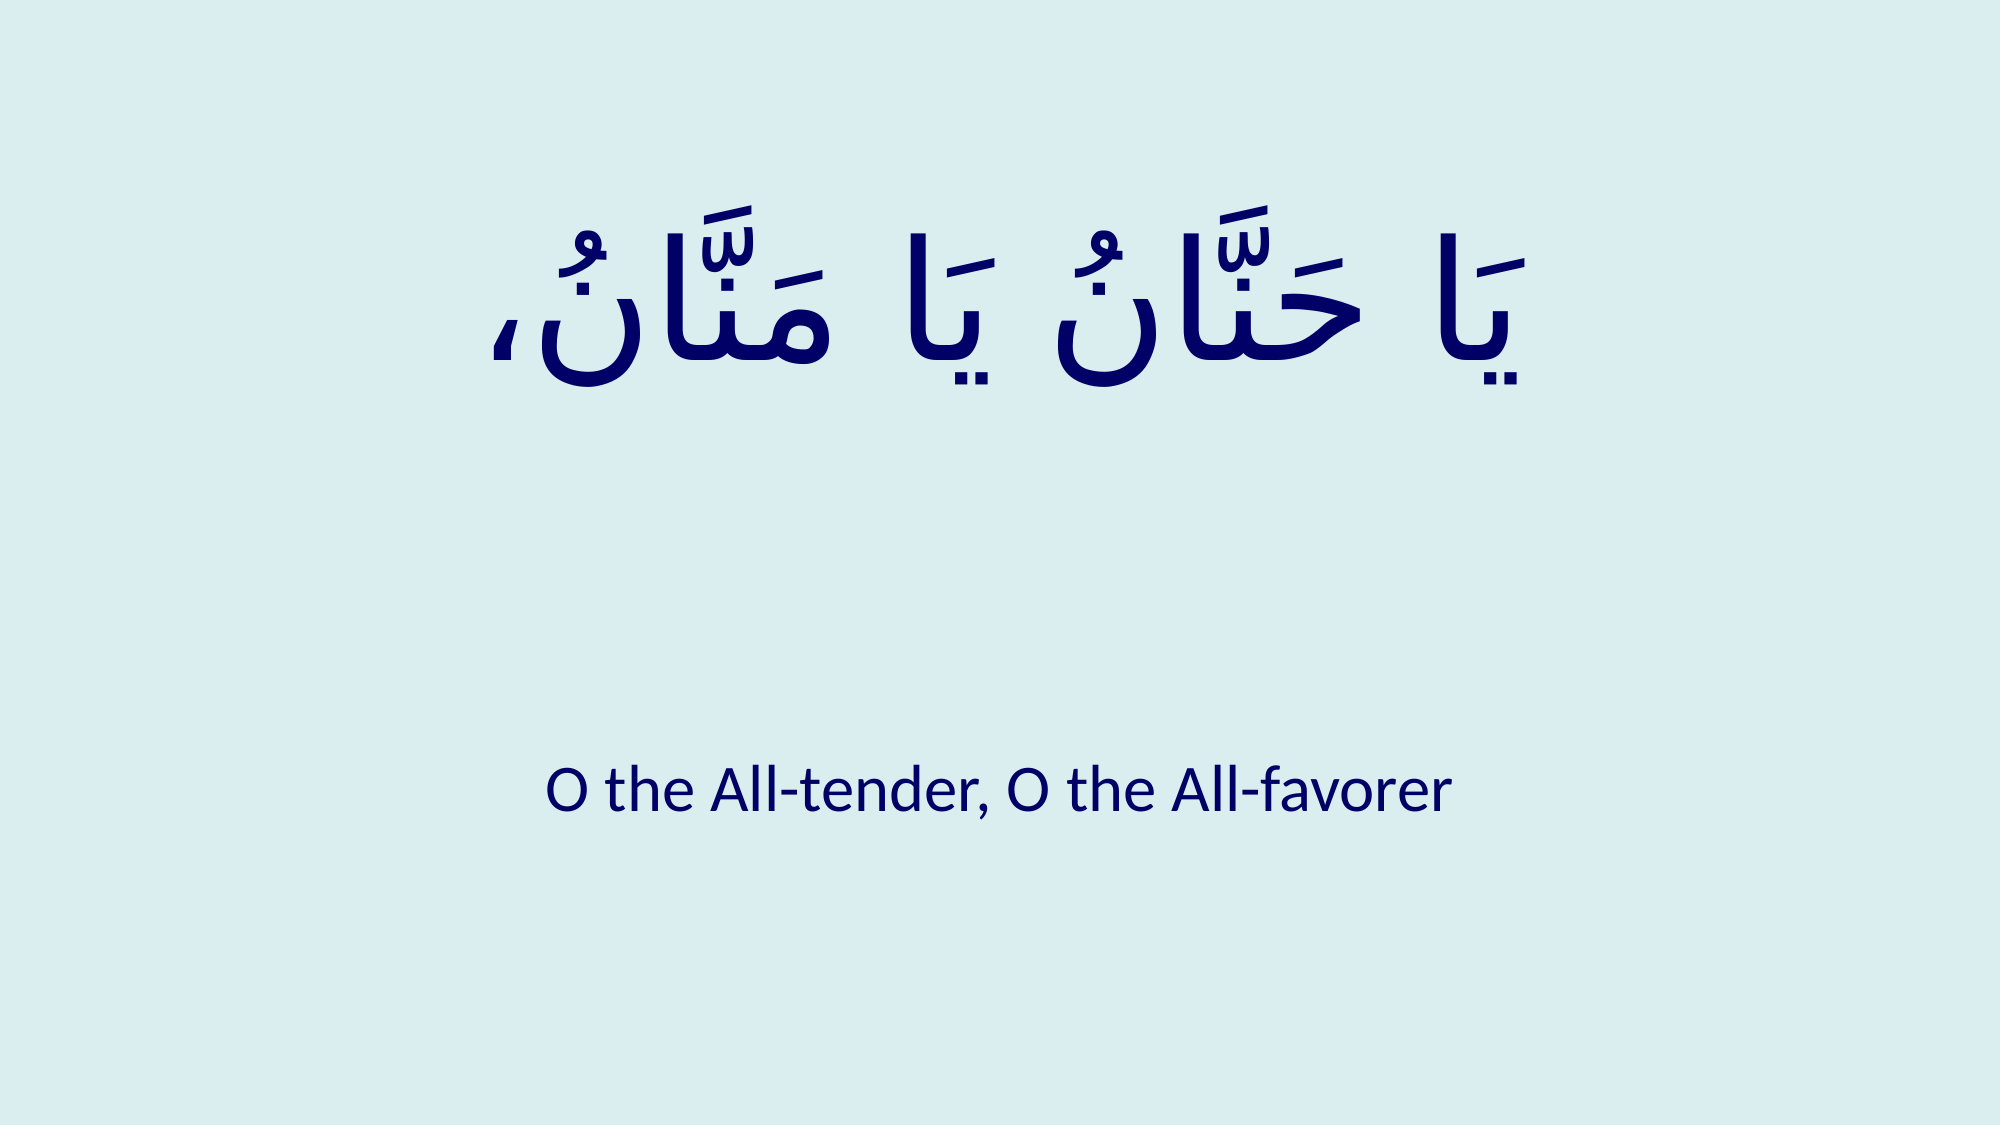

# يَا حَنَّانُ يَا مَنَّانُ،
O the All-tender, O the All-favorer